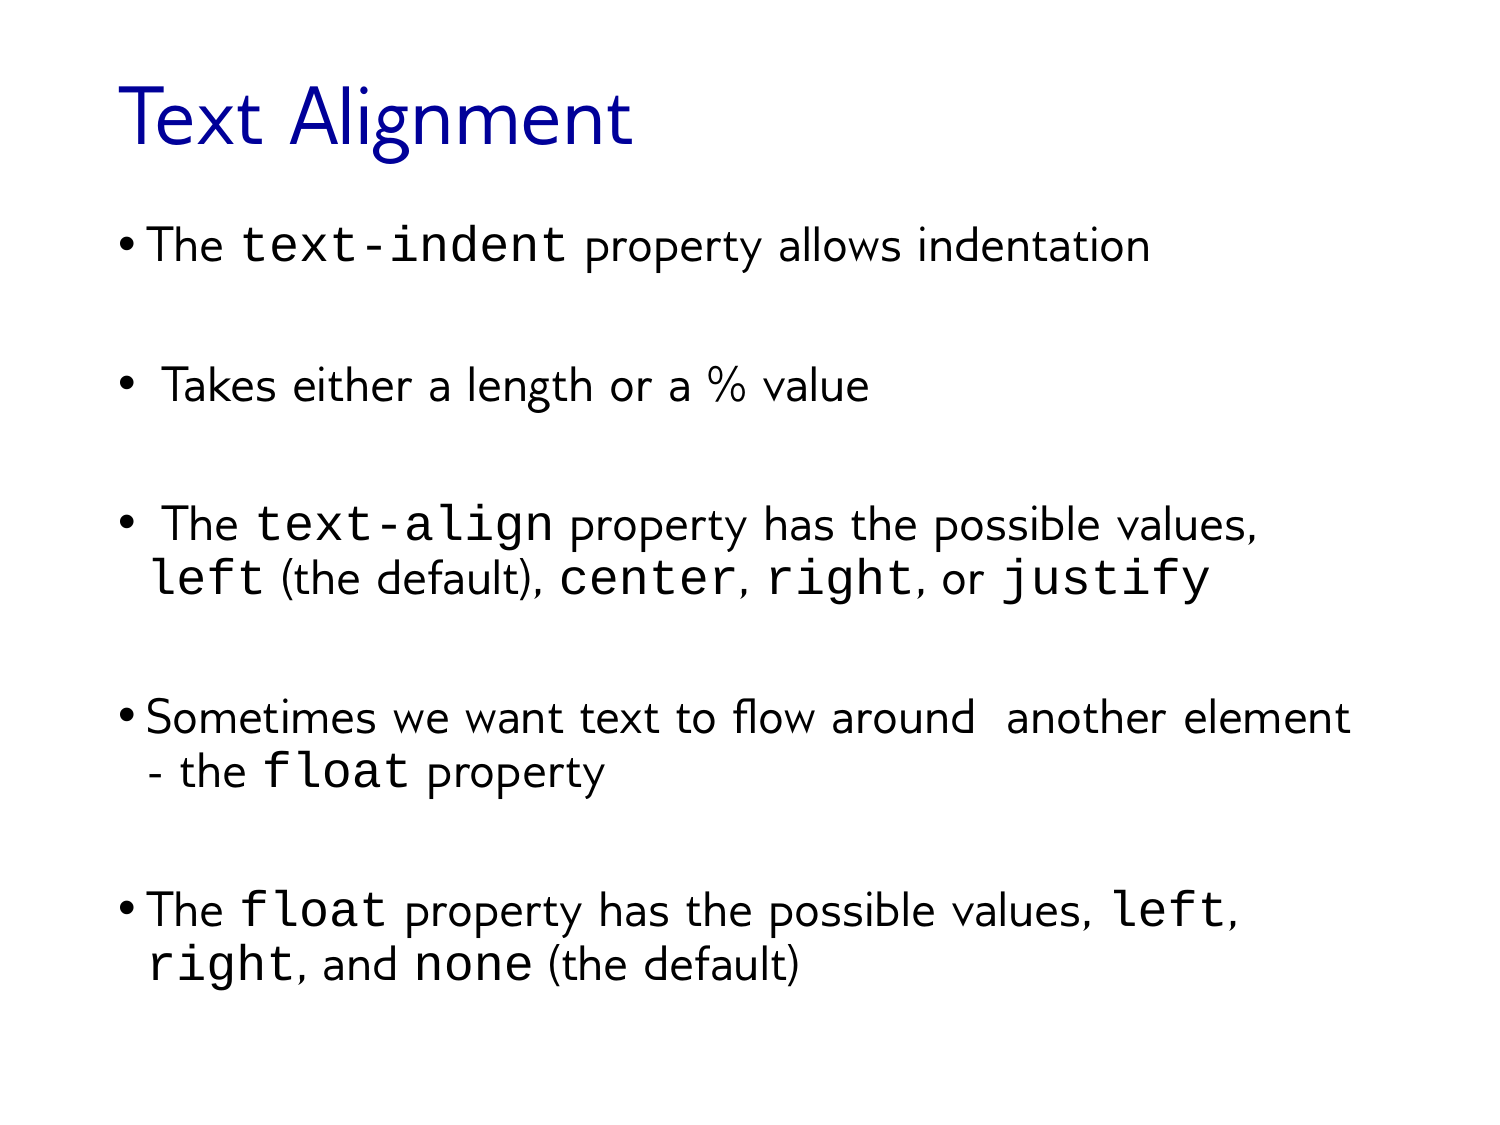

# Text Alignment
The text-indent property allows indentation

 Takes either a length or a % value

 The text-align property has the possible values, left (the default), center, right, or justify

Sometimes we want text to flow around  another element - the float property

The float property has the possible values, left, right, and none (the default)